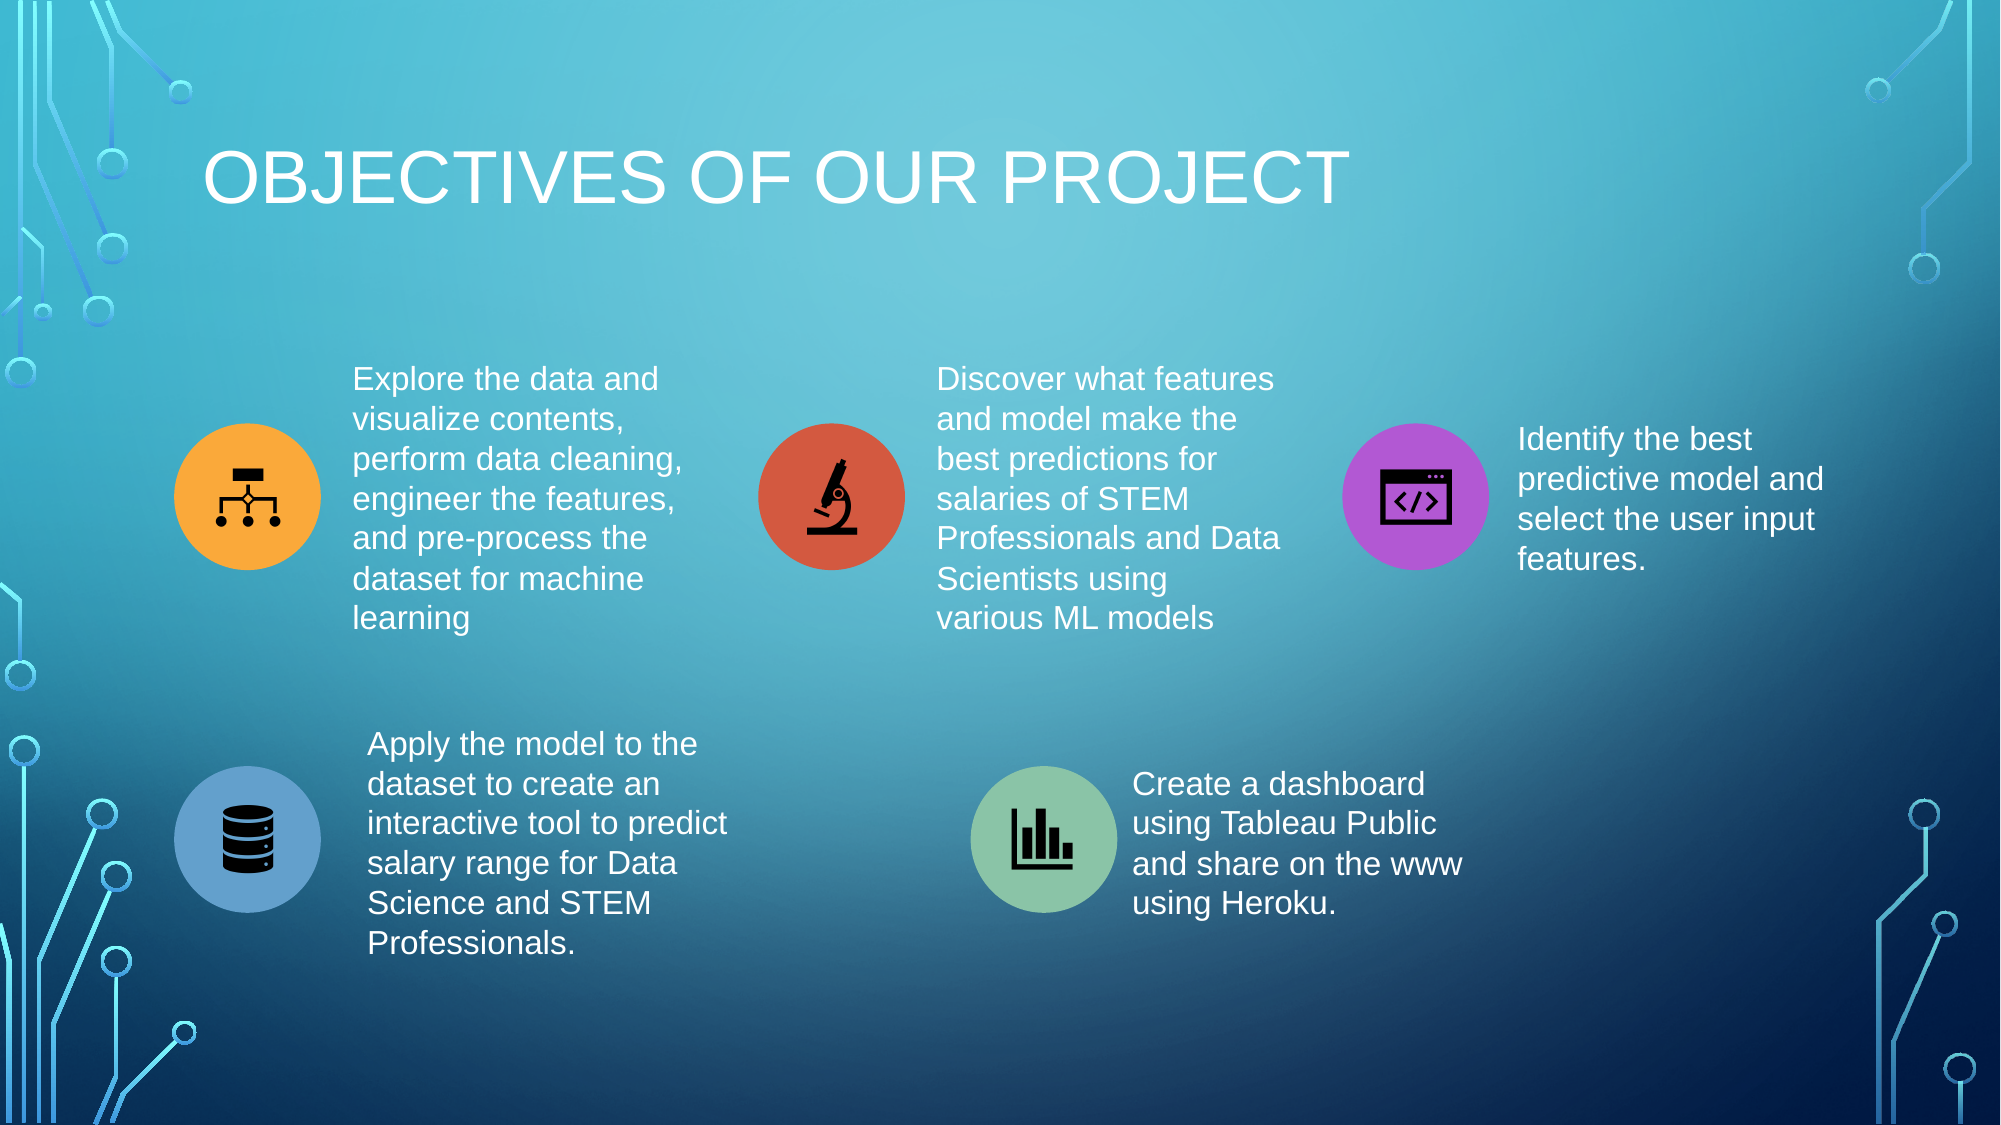

# OBJECTIVES OF OUR PROJECT
Explore the data and visualize contents, perform data cleaning, engineer the features, and pre-process the dataset for machine learning
Discover what features and model make the best predictions for salaries of STEM Professionals and Data Scientists using various ML models
Identify the best predictive model and select the user input features.
Apply the model to the dataset to create an interactive tool to predict salary range for Data Science and STEM Professionals.
Create a dashboard using Tableau Public and share on the www using Heroku.